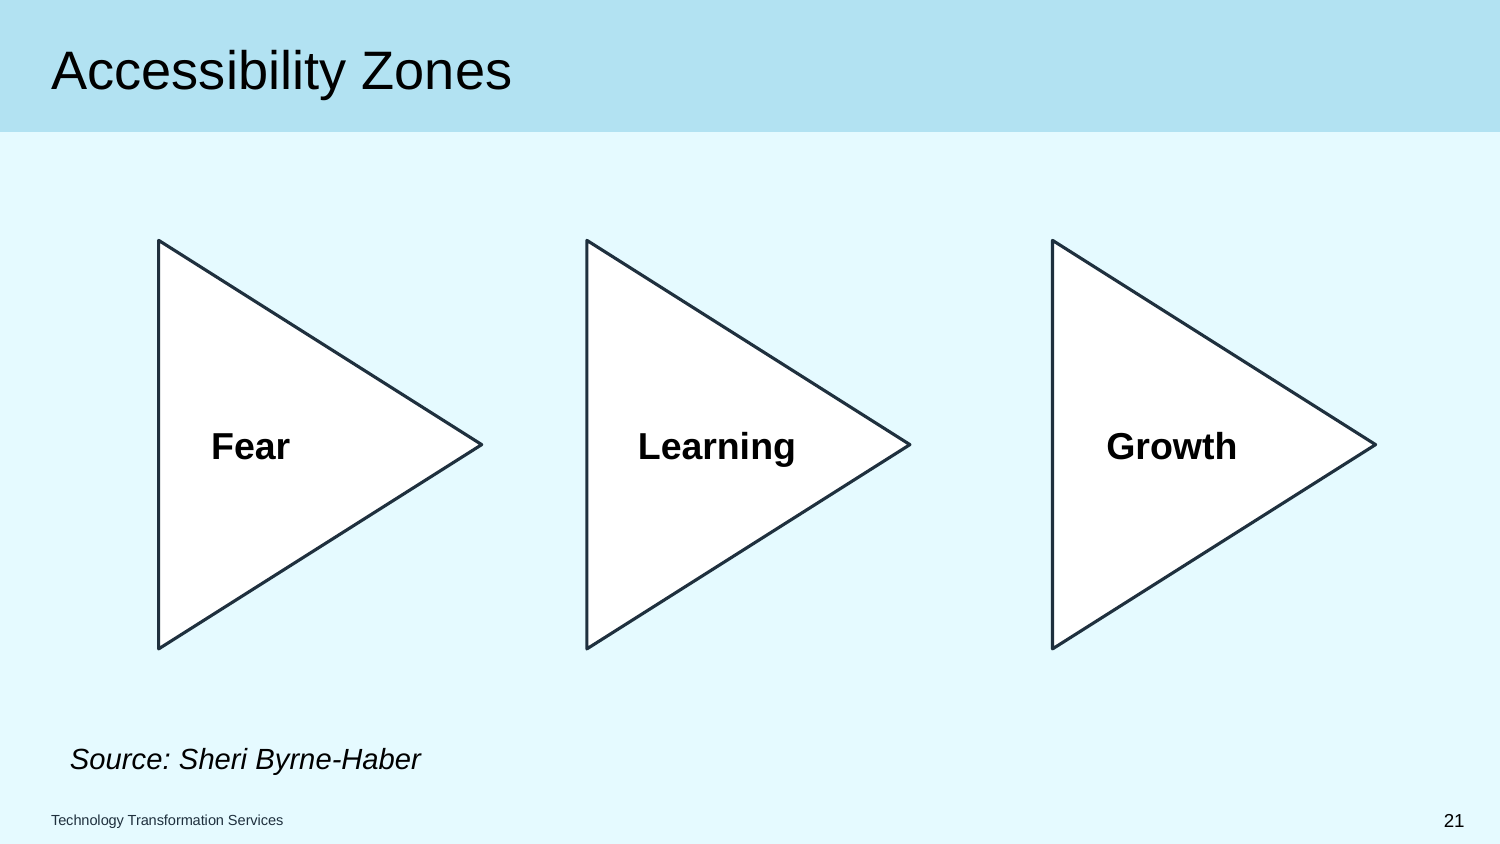

# Accessibility Zones

Fear
Learning
Growth
Source: Sheri Byrne-Haber
21